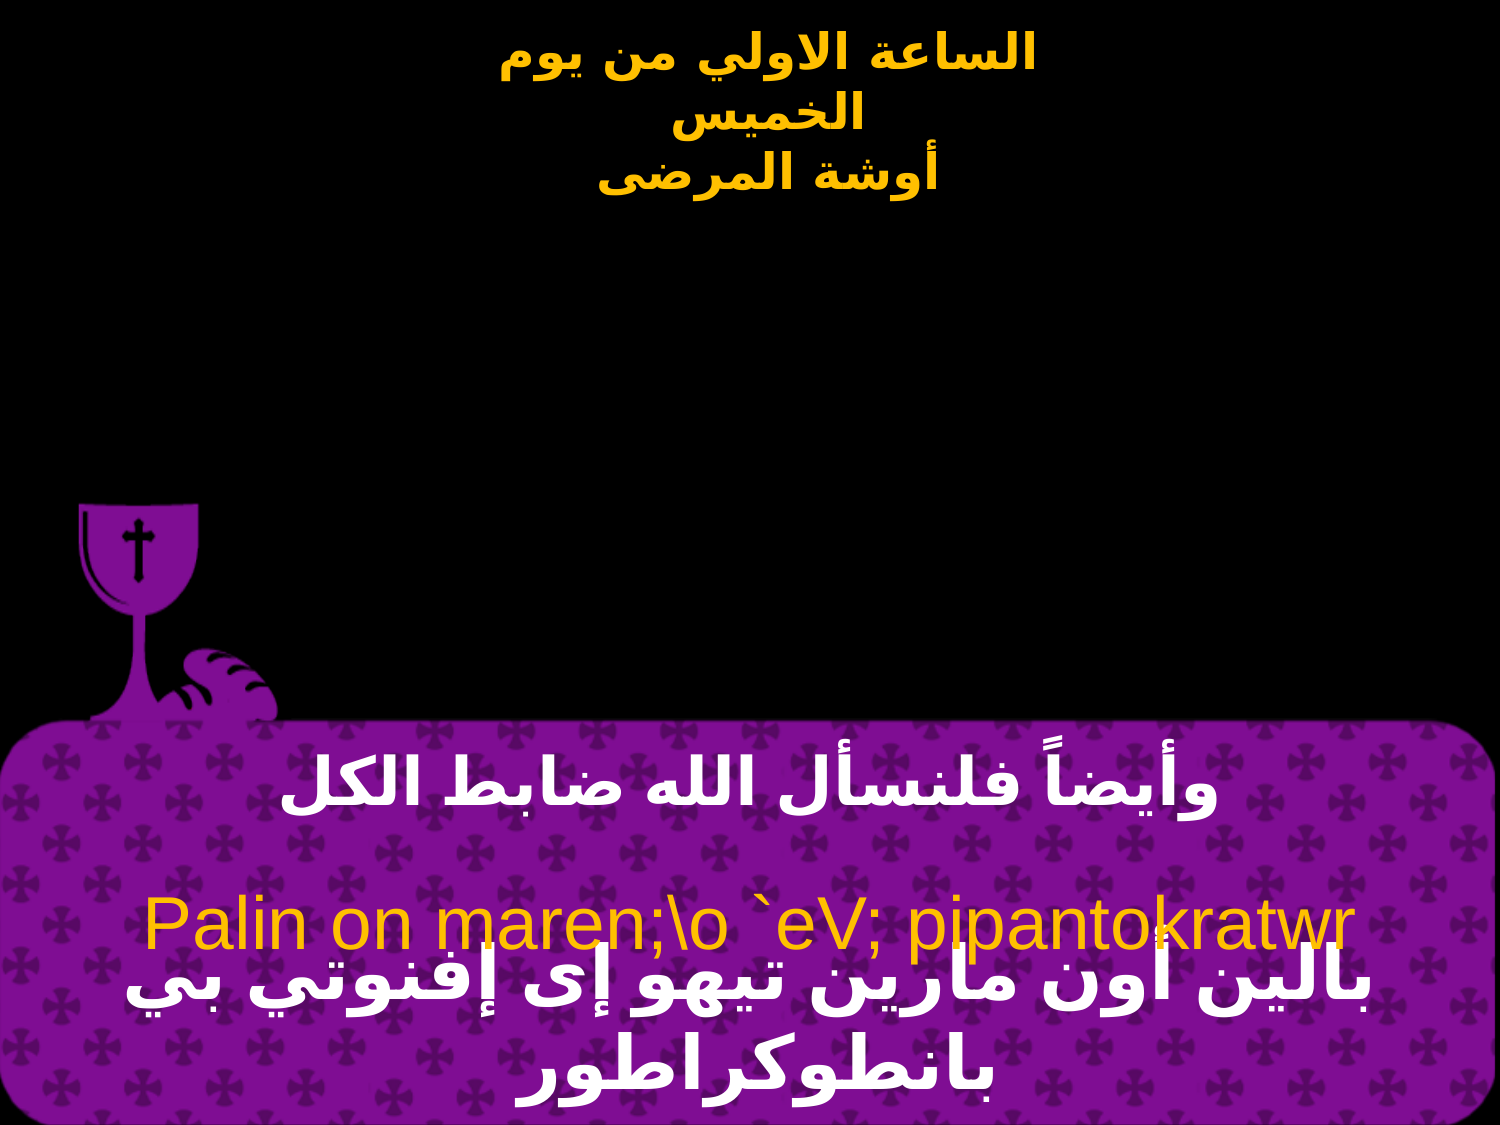

# وأيضاً فلنسأل الله ضابط الكل
Palin on maren;\o `eV; pipantokratwr
بالين أون مارين تيهو إى إفنوتي بي بانطوكراطور